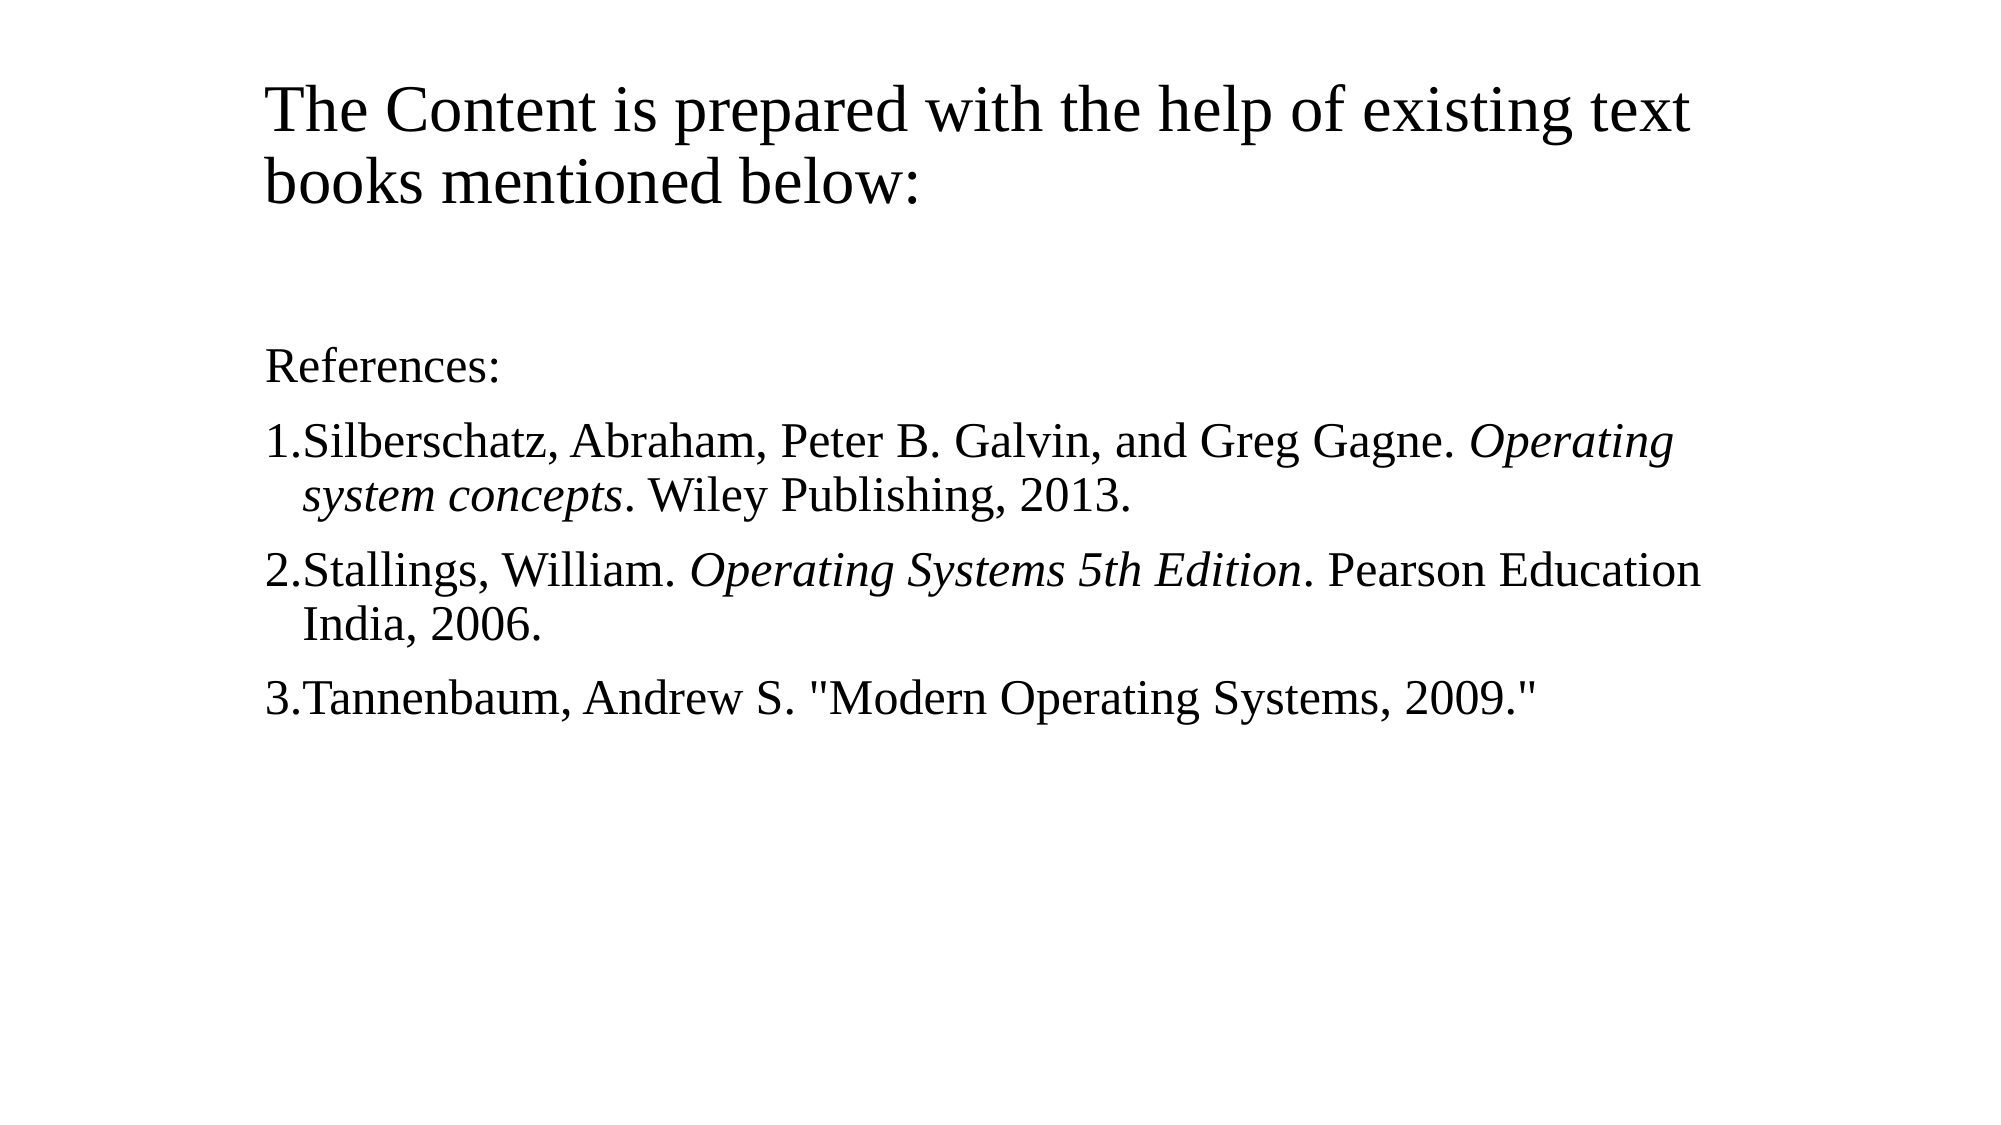

# The Content is prepared with the help of existing text books mentioned below:

References:
Silberschatz, Abraham, Peter B. Galvin, and Greg Gagne. Operating system concepts. Wiley Publishing, 2013.
Stallings, William. Operating Systems 5th Edition. Pearson Education India, 2006.
Tannenbaum, Andrew S. "Modern Operating Systems, 2009."